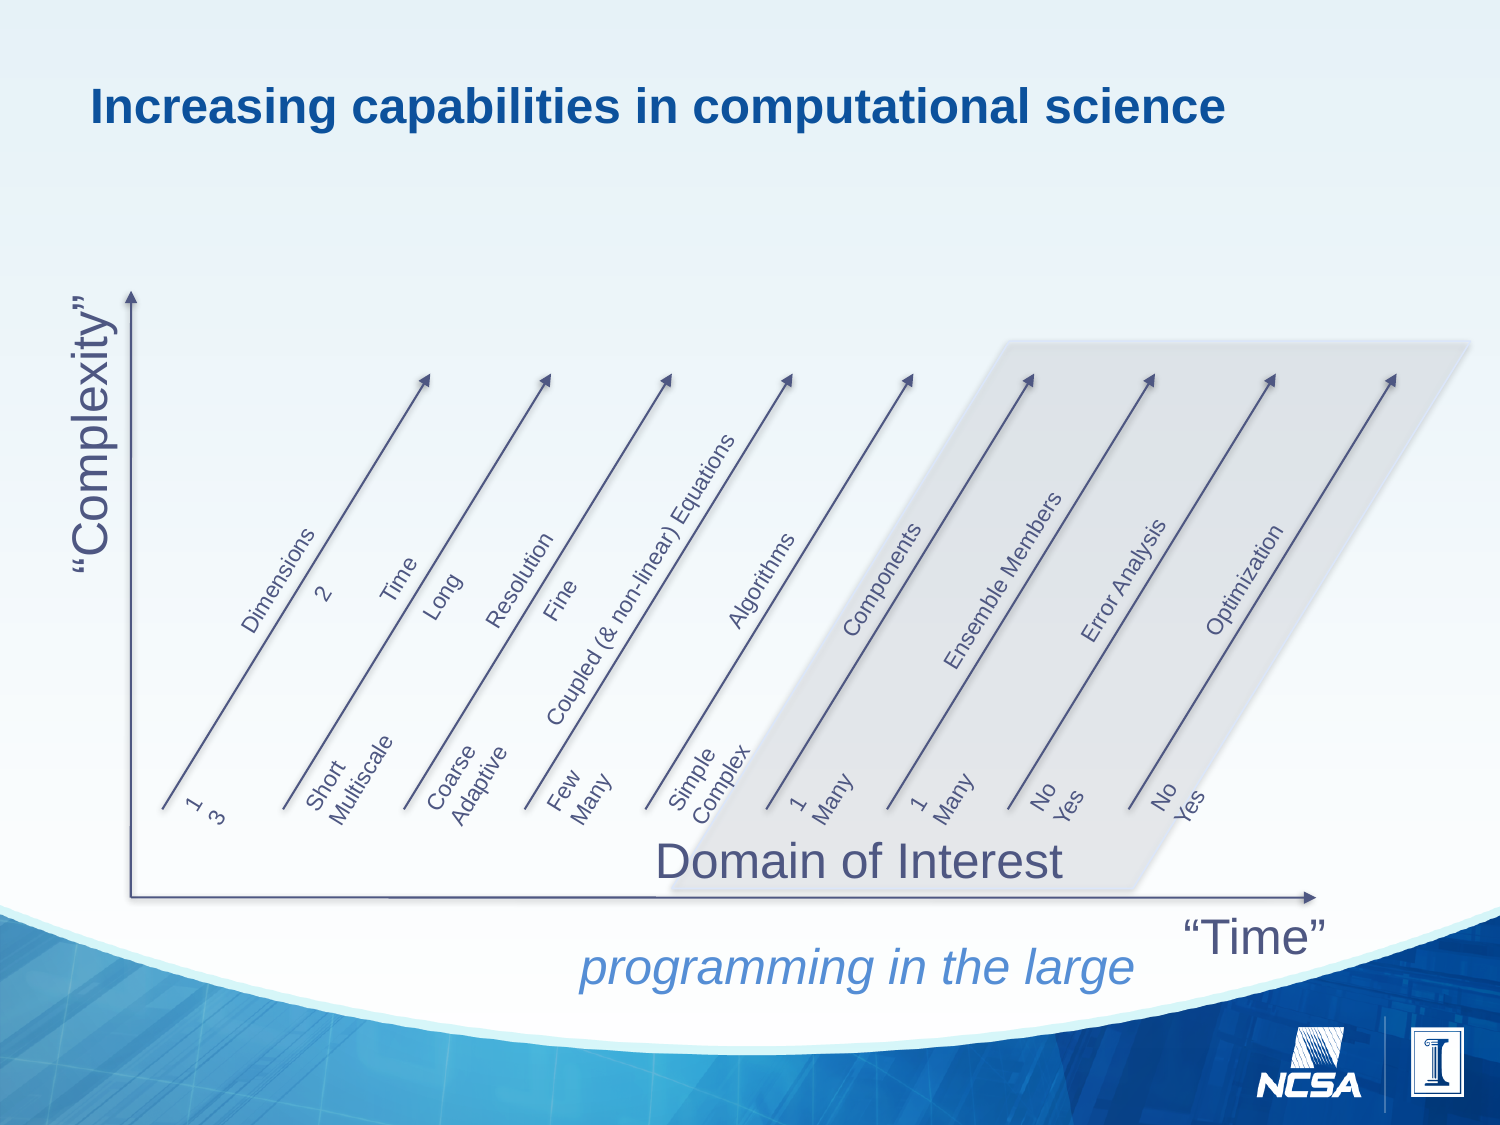

# Increasing capabilities in computational science

Domain of Interest
“Complexity”
Dimensions
1                                    2                                  3
Error Analysis
No                                                                Yes
Time
Short                          Long                 Multiscale
Resolution
Coarse                       Fine                    Adaptive
Optimization
No                                                                Yes
Coupled (& non-linear) Equations
Few                                                             Many
Components
1                                                                  Many
Ensemble Members
1                                                                 Many
Algorithms
Simple                                                   Complex
“Time”
programming in the large